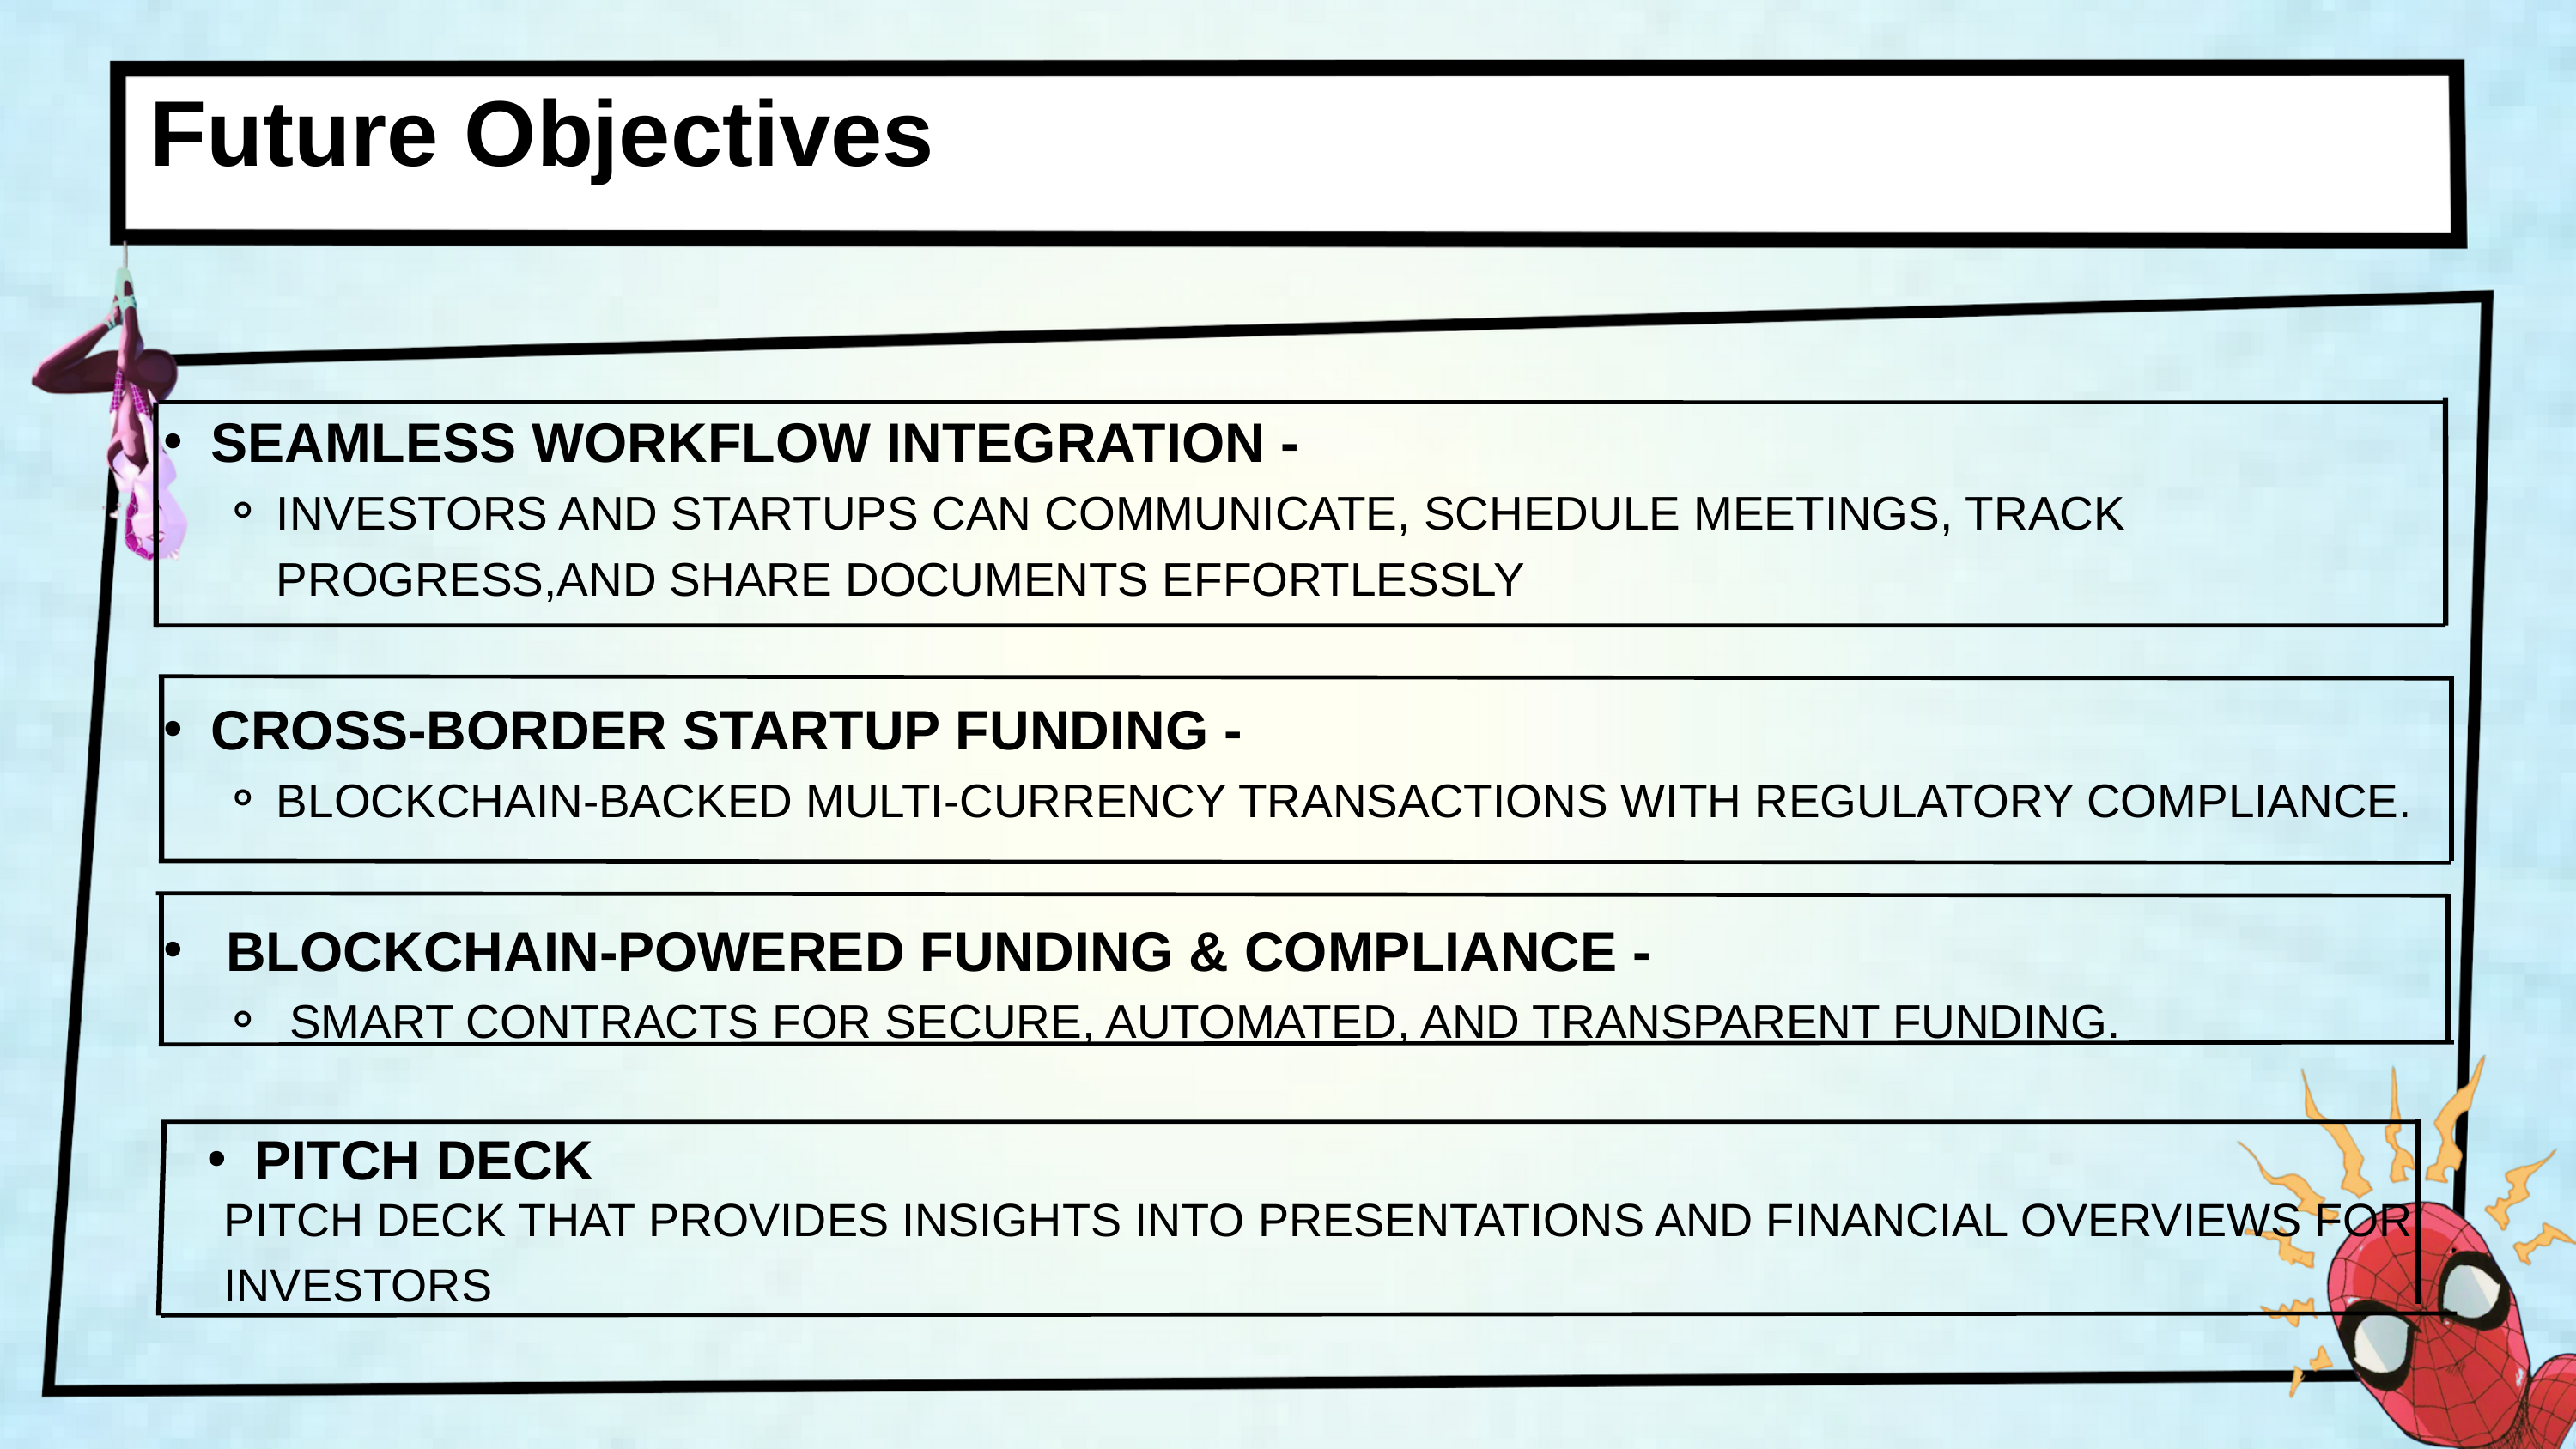

Future Objectives
SEAMLESS WORKFLOW INTEGRATION -
INVESTORS AND STARTUPS CAN COMMUNICATE, SCHEDULE MEETINGS, TRACK PROGRESS,AND SHARE DOCUMENTS EFFORTLESSLY

CROSS-BORDER STARTUP FUNDING -
BLOCKCHAIN-BACKED MULTI-CURRENCY TRANSACTIONS WITH REGULATORY COMPLIANCE.

 BLOCKCHAIN-POWERED FUNDING & COMPLIANCE -
 SMART CONTRACTS FOR SECURE, AUTOMATED, AND TRANSPARENT FUNDING.

PITCH DECK

PITCH DECK THAT PROVIDES INSIGHTS INTO PRESENTATIONS AND FINANCIAL OVERVIEWS FOR INVESTORS